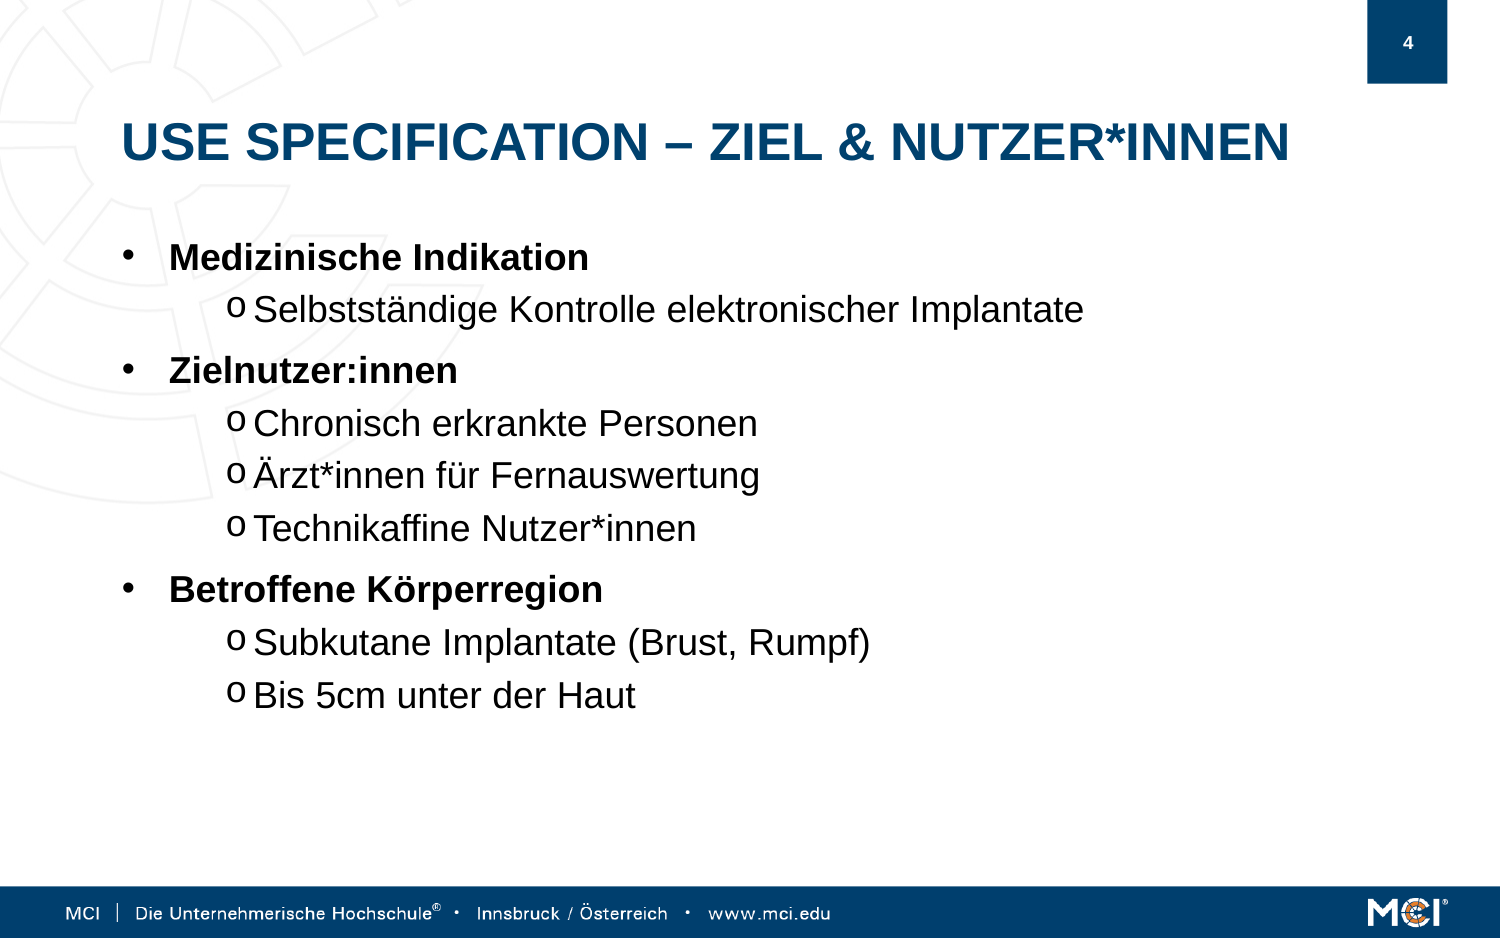

# USE SPECIFICATION – ZIEL & NUTZER*INNEN
Medizinische Indikation
Selbstständige Kontrolle elektronischer Implantate
Zielnutzer:innen
Chronisch erkrankte Personen
Ärzt*innen für Fernauswertung
Technikaffine Nutzer*innen
Betroffene Körperregion
Subkutane Implantate (Brust, Rumpf)
Bis 5cm unter der Haut